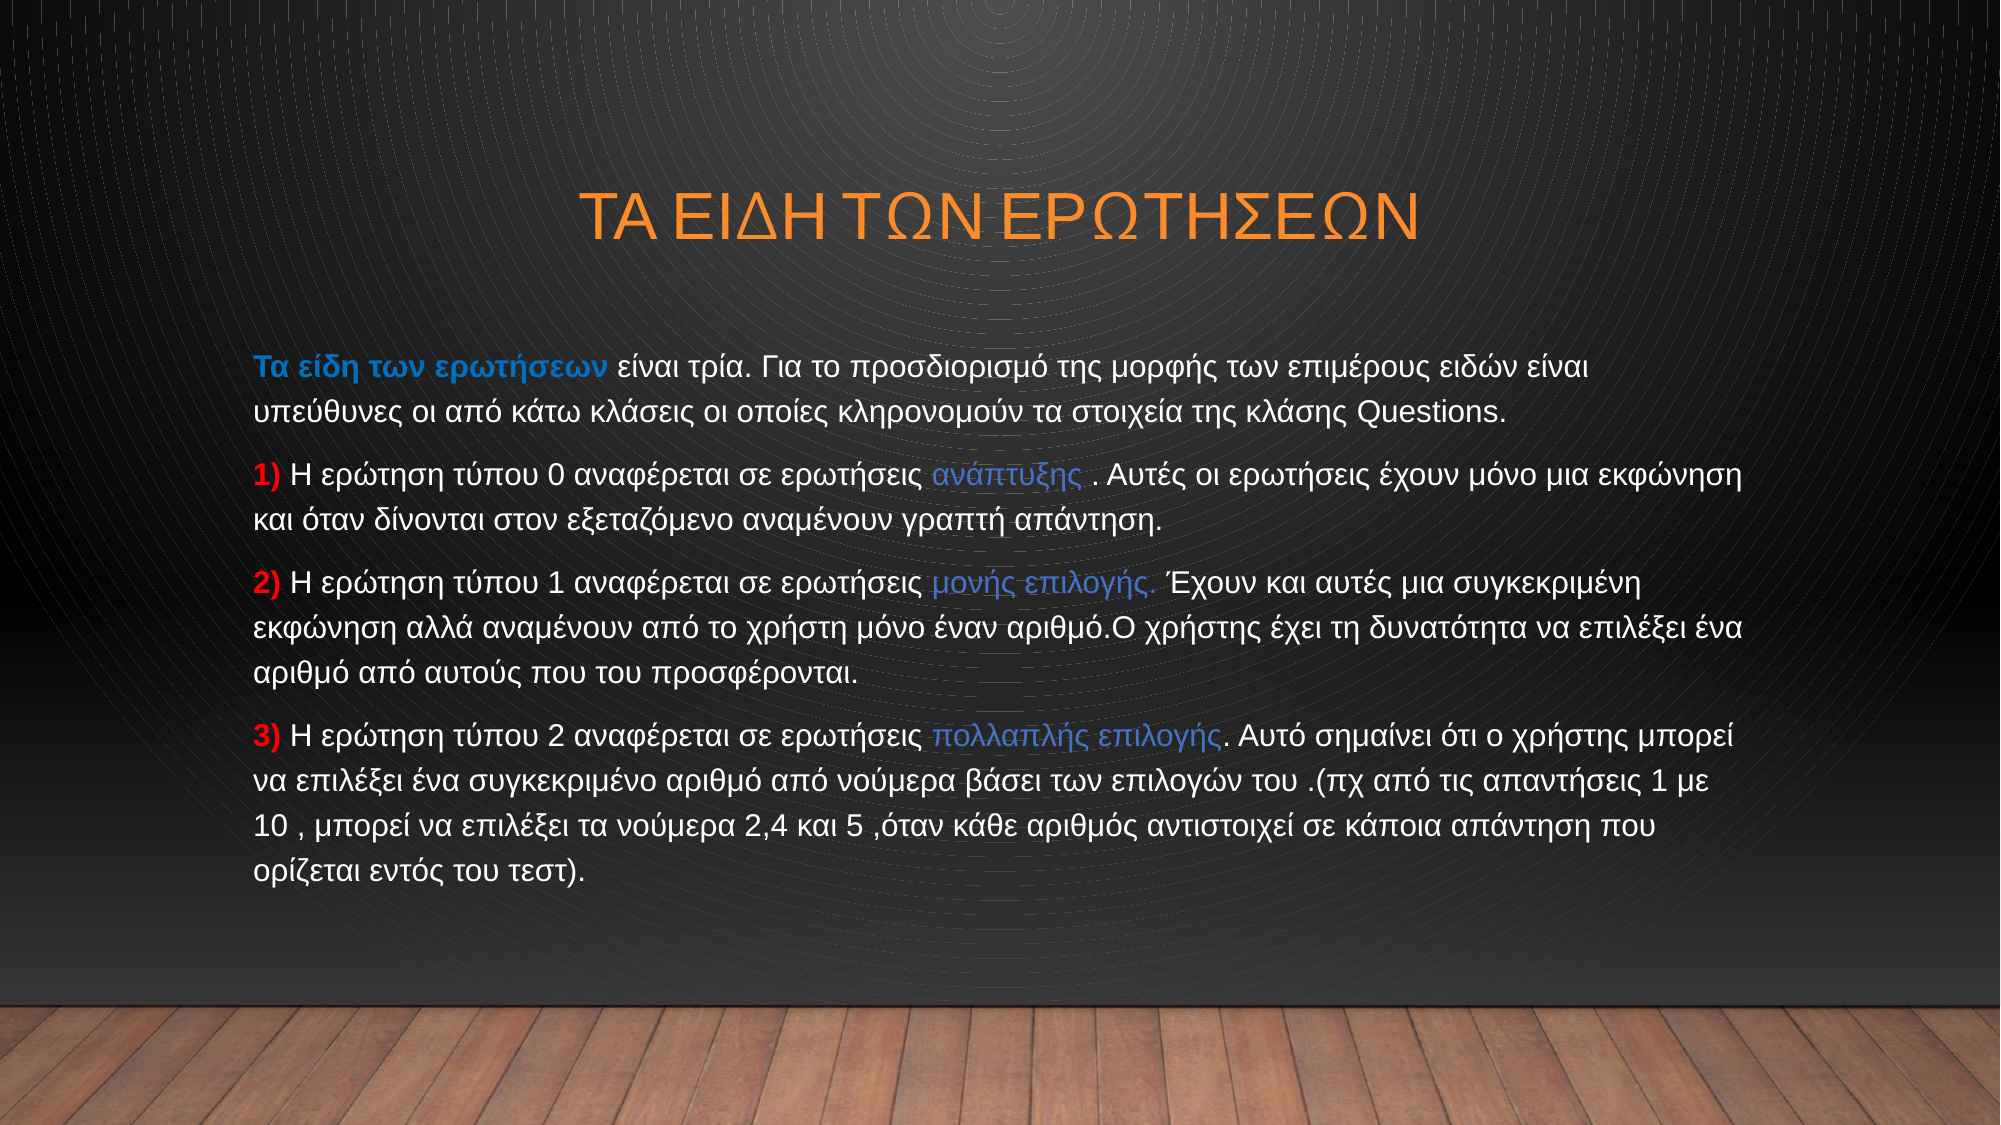

# Τα ειδη των ερωτησεων
Τα είδη των ερωτήσεων είναι τρία. Για το προσδιορισμό της μορφής των επιμέρους ειδών είναι υπεύθυνες οι από κάτω κλάσεις οι οποίες κληρονομούν τα στοιχεία της κλάσης Questions.
1) Η ερώτηση τύπου 0 αναφέρεται σε ερωτήσεις ανάπτυξης . Αυτές οι ερωτήσεις έχουν μόνο μια εκφώνηση και όταν δίνονται στον εξεταζόμενο αναμένουν γραπτή απάντηση.
2) Η ερώτηση τύπου 1 αναφέρεται σε ερωτήσεις μονής επιλογής. Έχουν και αυτές μια συγκεκριμένη εκφώνηση αλλά αναμένουν από το χρήστη μόνο έναν αριθμό.Ο χρήστης έχει τη δυνατότητα να επιλέξει ένα αριθμό από αυτούς που του προσφέρονται.
3) Η ερώτηση τύπου 2 αναφέρεται σε ερωτήσεις πολλαπλής επιλογής. Αυτό σημαίνει ότι ο χρήστης μπορεί να επιλέξει ένα συγκεκριμένο αριθμό από νούμερα βάσει των επιλογών του .(πχ από τις απαντήσεις 1 με 10 , μπορεί να επιλέξει τα νούμερα 2,4 και 5 ,όταν κάθε αριθμός αντιστοιχεί σε κάποια απάντηση που ορίζεται εντός του τεστ).